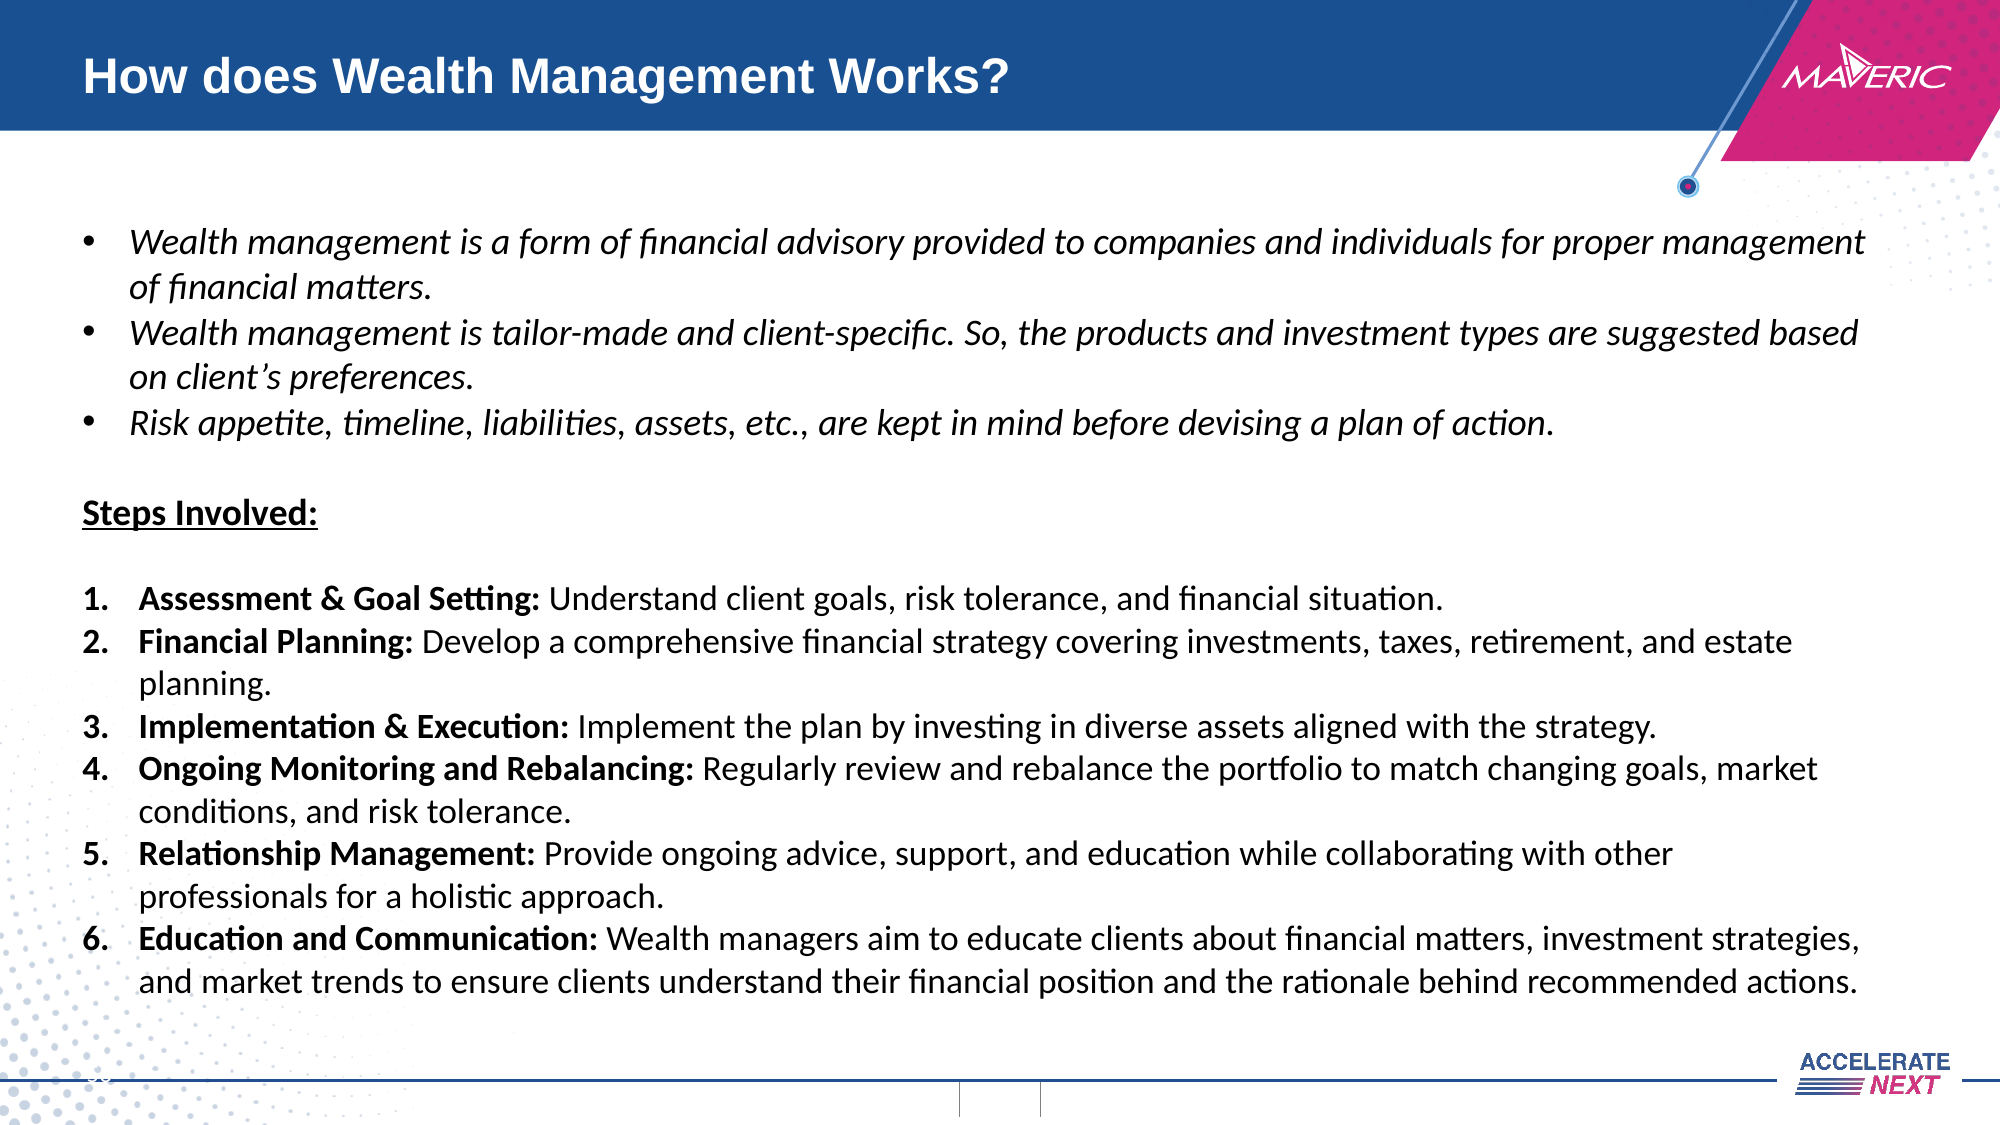

# How does Wealth Management Works?
Wealth management is a form of financial advisory provided to companies and individuals for proper management of financial matters.
Wealth management is tailor-made and client-specific. So, the products and investment types are suggested based on client’s preferences.
Risk appetite, timeline, liabilities, assets, etc., are kept in mind before devising a plan of action.

Steps Involved:

Assessment & Goal Setting: Understand client goals, risk tolerance, and financial situation.
Financial Planning: Develop a comprehensive financial strategy covering investments, taxes, retirement, and estate planning.
Implementation & Execution: Implement the plan by investing in diverse assets aligned with the strategy.
Ongoing Monitoring and Rebalancing: Regularly review and rebalance the portfolio to match changing goals, market conditions, and risk tolerance.
Relationship Management: Provide ongoing advice, support, and education while collaborating with other professionals for a holistic approach.
Education and Communication: Wealth managers aim to educate clients about financial matters, investment strategies, and market trends to ensure clients understand their financial position and the rationale behind recommended actions.
53